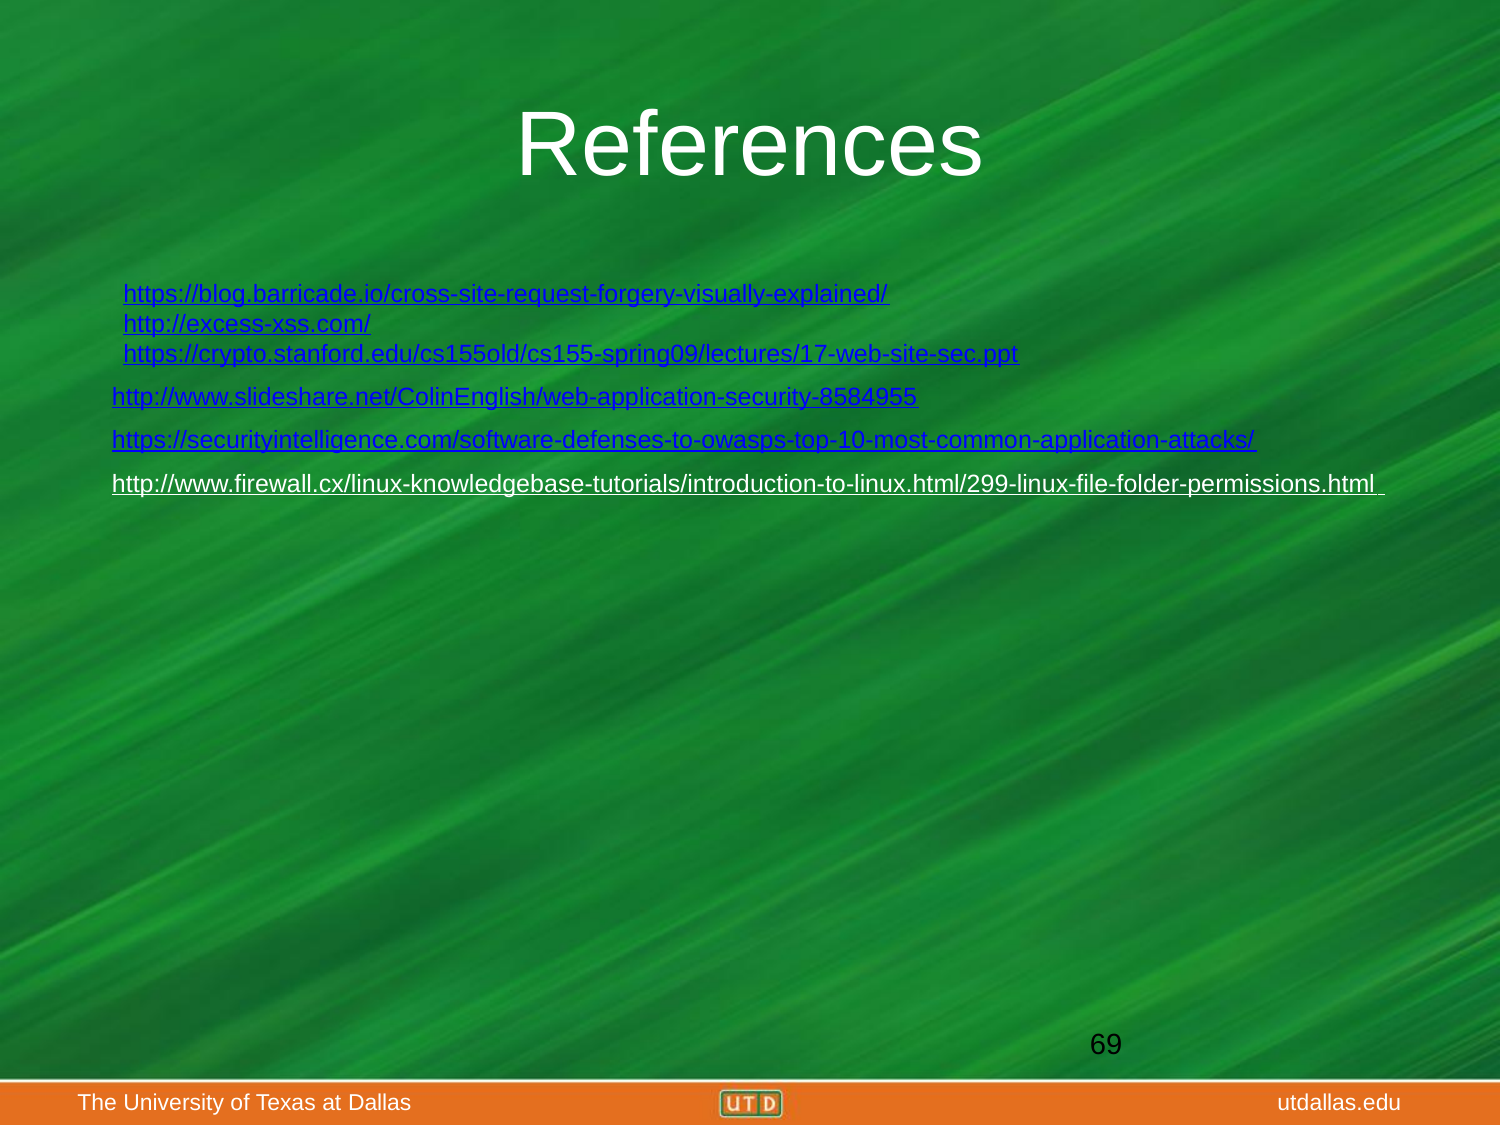

# References
https://blog.barricade.io/cross-site-request-forgery-visually-explained/
http://excess-xss.com/
https://crypto.stanford.edu/cs155old/cs155-spring09/lectures/17-web-site-sec.ppt
http://www.slideshare.net/ColinEnglish/web-application-security-8584955
https://securityintelligence.com/software-defenses-to-owasps-top-10-most-common-application-attacks/
http://www.firewall.cx/linux-knowledgebase-tutorials/introduction-to-linux.html/299-linux-file-folder-permissions.html

69